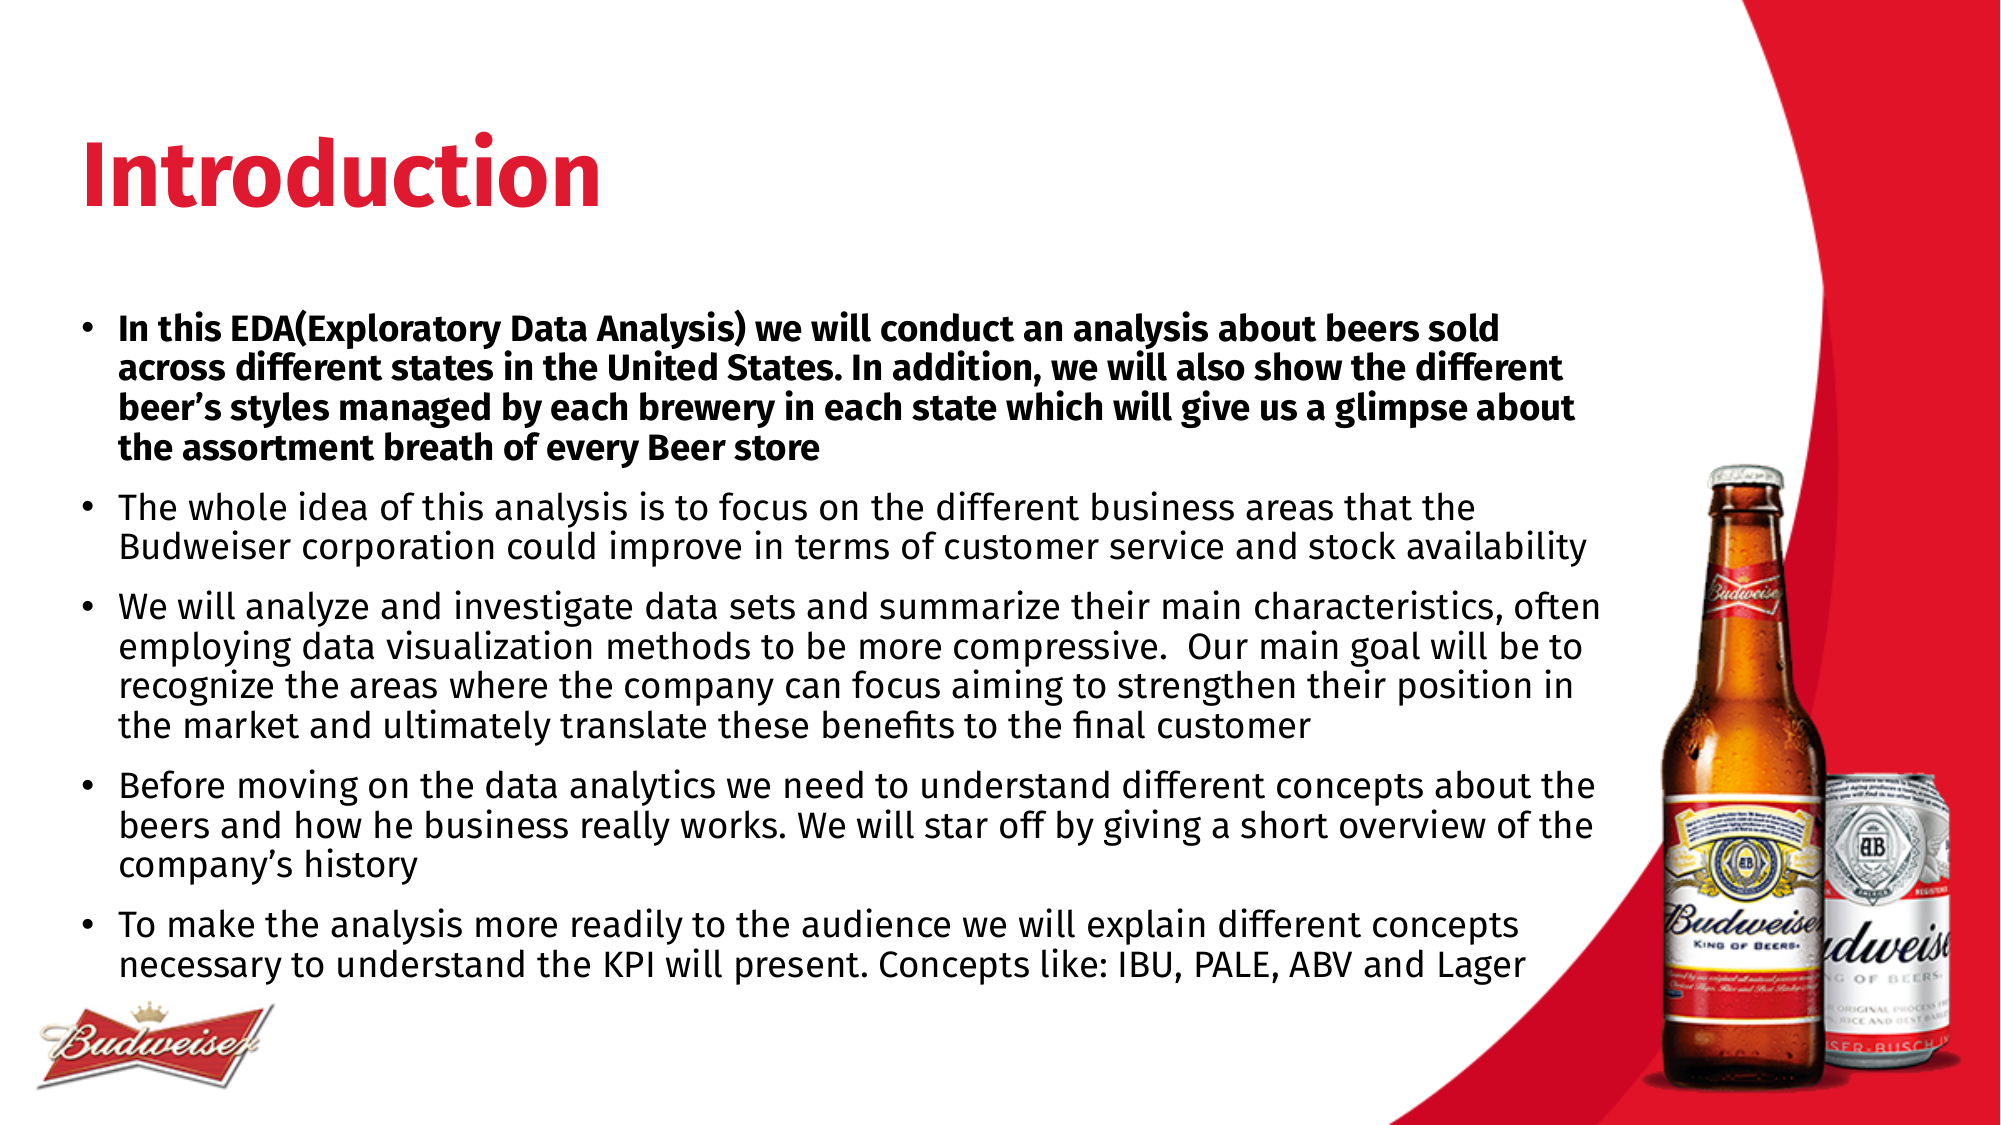

# Introduction
In this EDA(Exploratory Data Analysis) we will conduct an analysis about beers sold across different states in the United States. In addition, we will also show the different beer’s styles managed by each brewery in each state which will give us a glimpse about the assortment breath of every Beer store
The whole idea of this analysis is to focus on the different business areas that the Budweiser corporation could improve in terms of customer service and stock availability
We will analyze and investigate data sets and summarize their main characteristics, often employing data visualization methods to be more compressive.  Our main goal will be to recognize the areas where the company can focus aiming to strengthen their position in the market and ultimately translate these benefits to the final customer
Before moving on the data analytics we need to understand different concepts about the beers and how he business really works. We will star off by giving a short overview of the company’s history
To make the analysis more readily to the audience we will explain different concepts necessary to understand the KPI will present. Concepts like: IBU, PALE, ABV and Lager